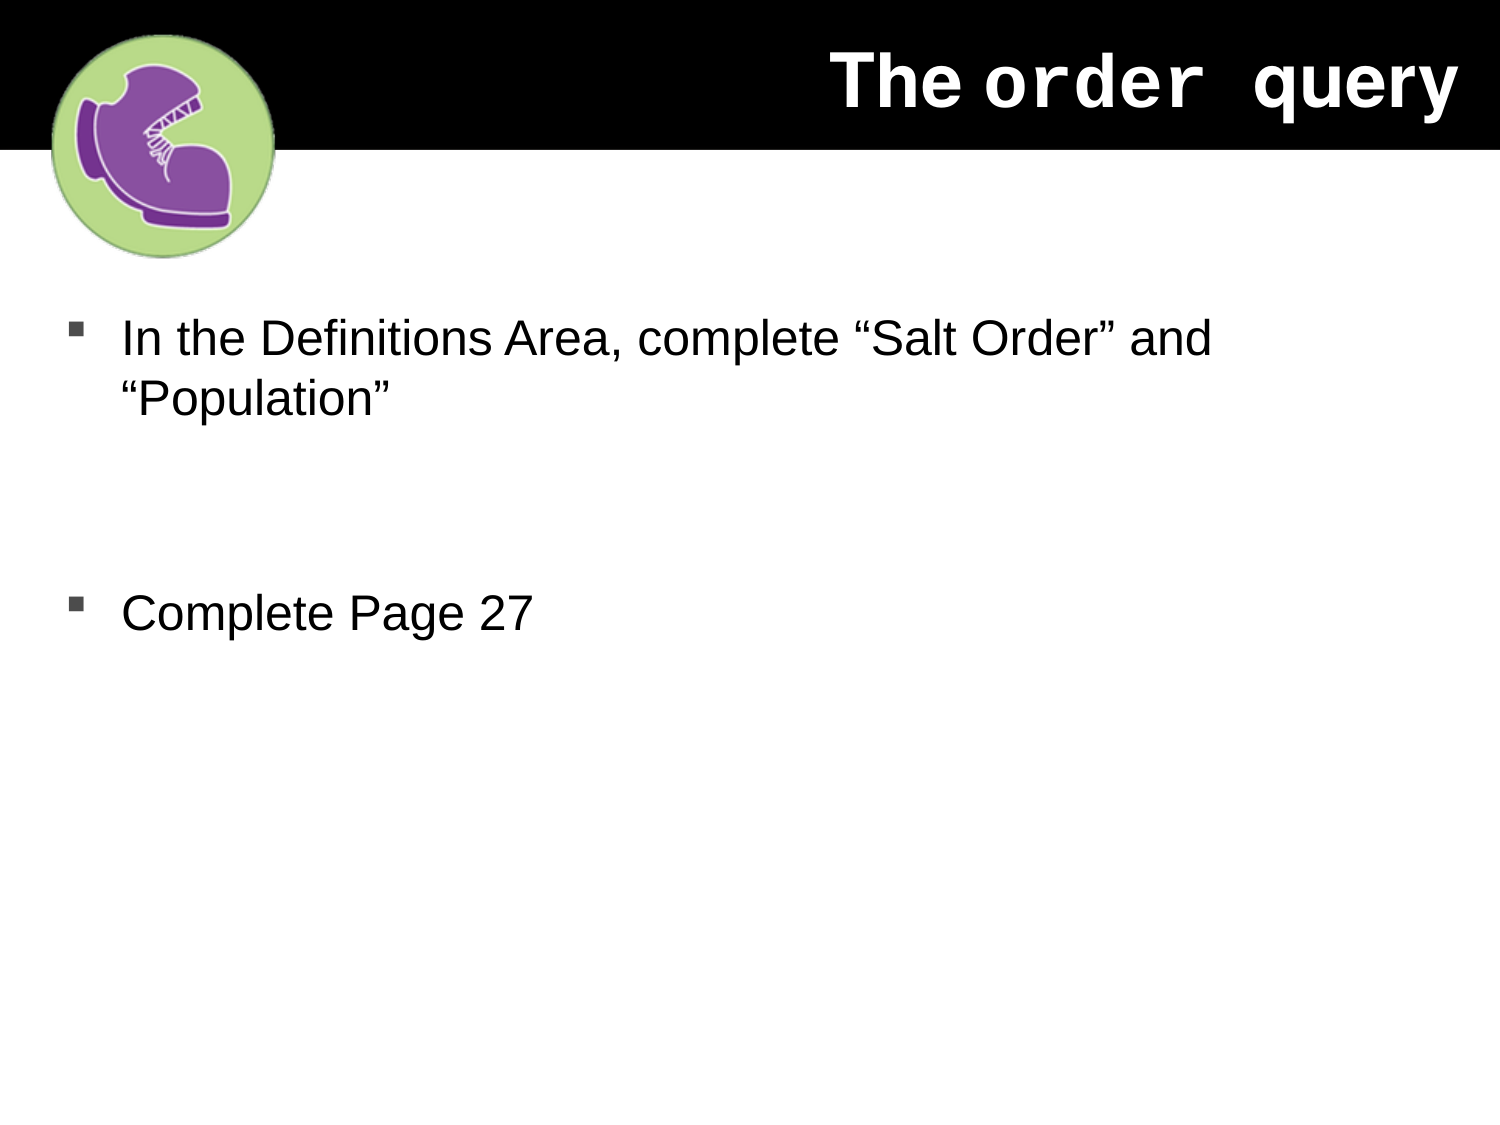

The order query
In the Definitions Area, complete “Salt Order” and “Population”

Complete Page 27